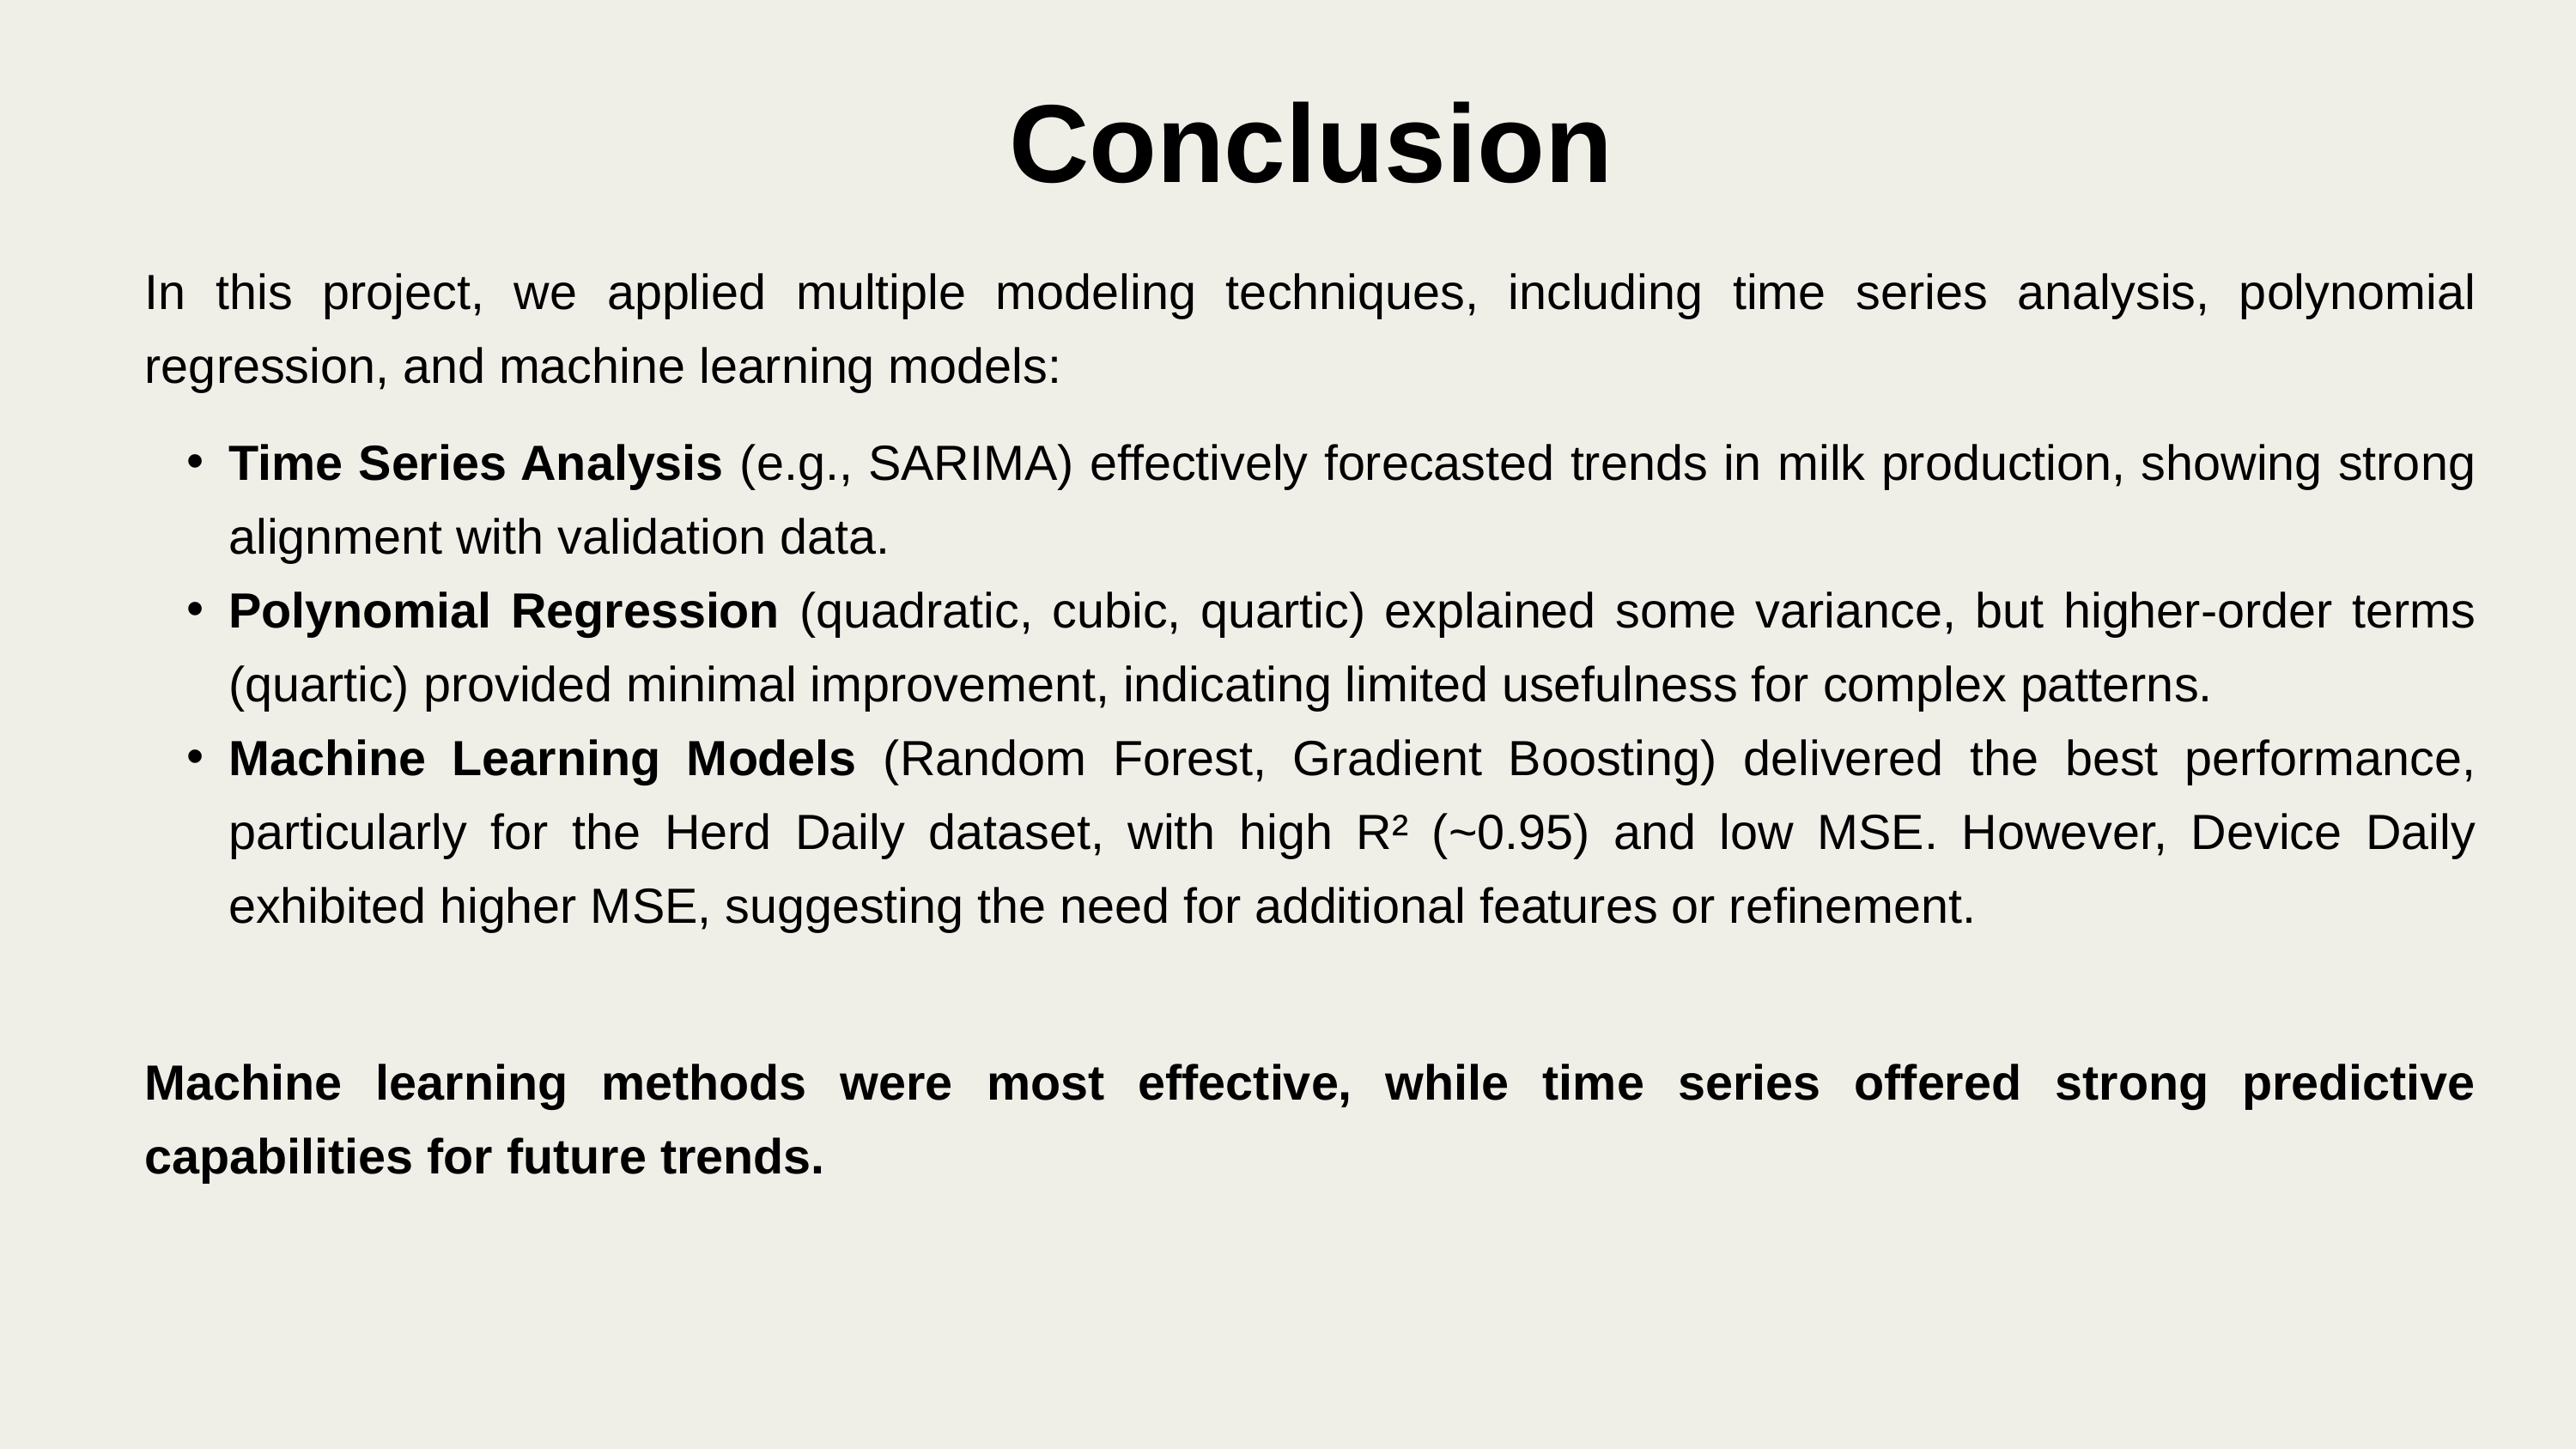

Conclusion

In this project, we applied multiple modeling techniques, including time series analysis, polynomial regression, and machine learning models:

Time Series Analysis (e.g., SARIMA) effectively forecasted trends in milk production, showing strong alignment with validation data.
Polynomial Regression (quadratic, cubic, quartic) explained some variance, but higher-order terms (quartic) provided minimal improvement, indicating limited usefulness for complex patterns.
Machine Learning Models (Random Forest, Gradient Boosting) delivered the best performance, particularly for the Herd Daily dataset, with high R² (~0.95) and low MSE. However, Device Daily exhibited higher MSE, suggesting the need for additional features or refinement.

Machine learning methods were most effective, while time series offered strong predictive capabilities for future trends.